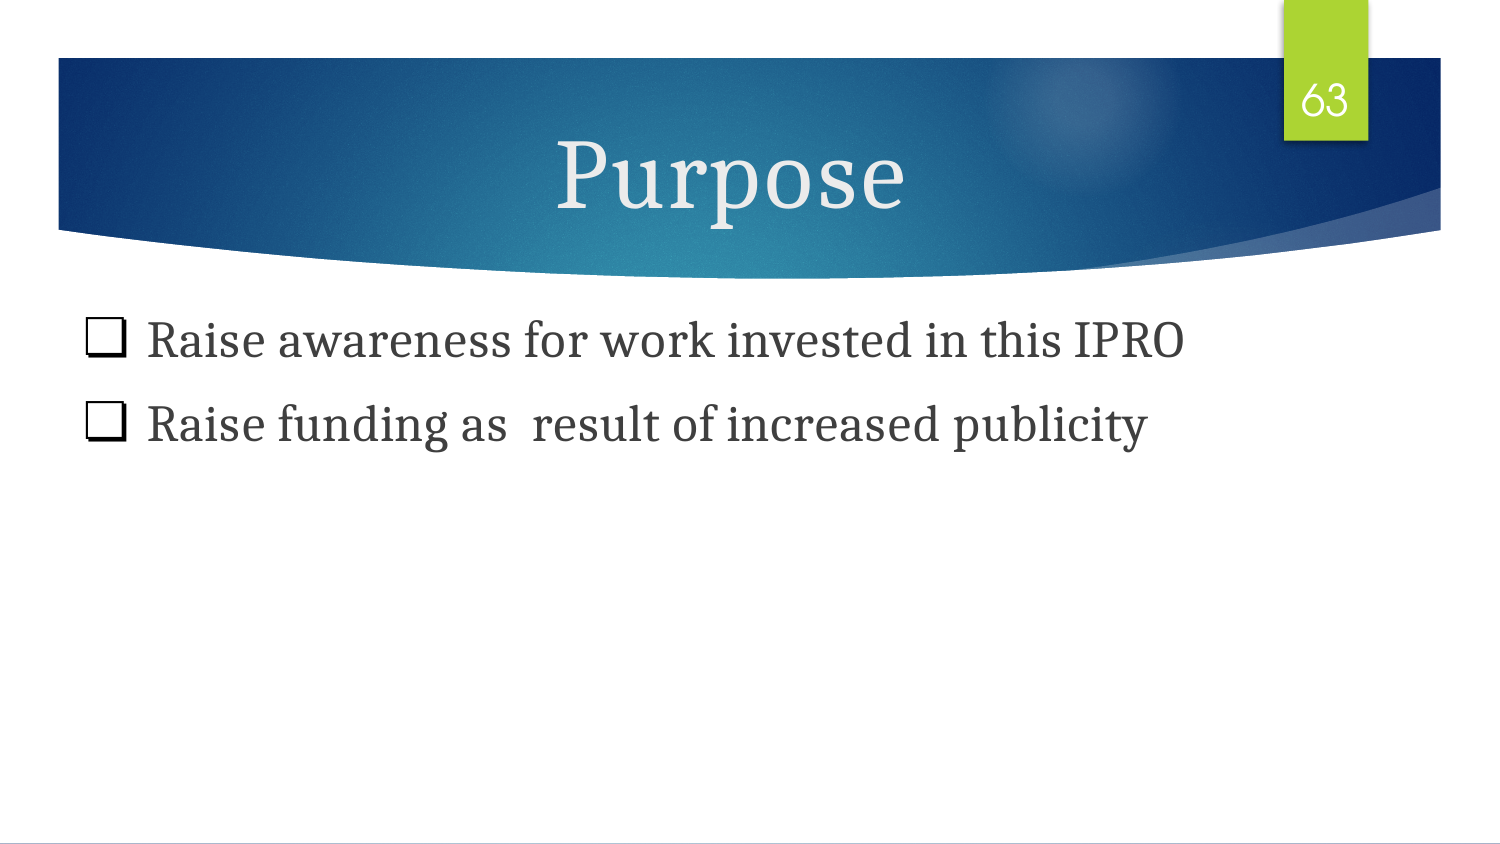

63
# Purpose
Raise awareness for work invested in this IPRO
Raise funding as  result of increased publicity